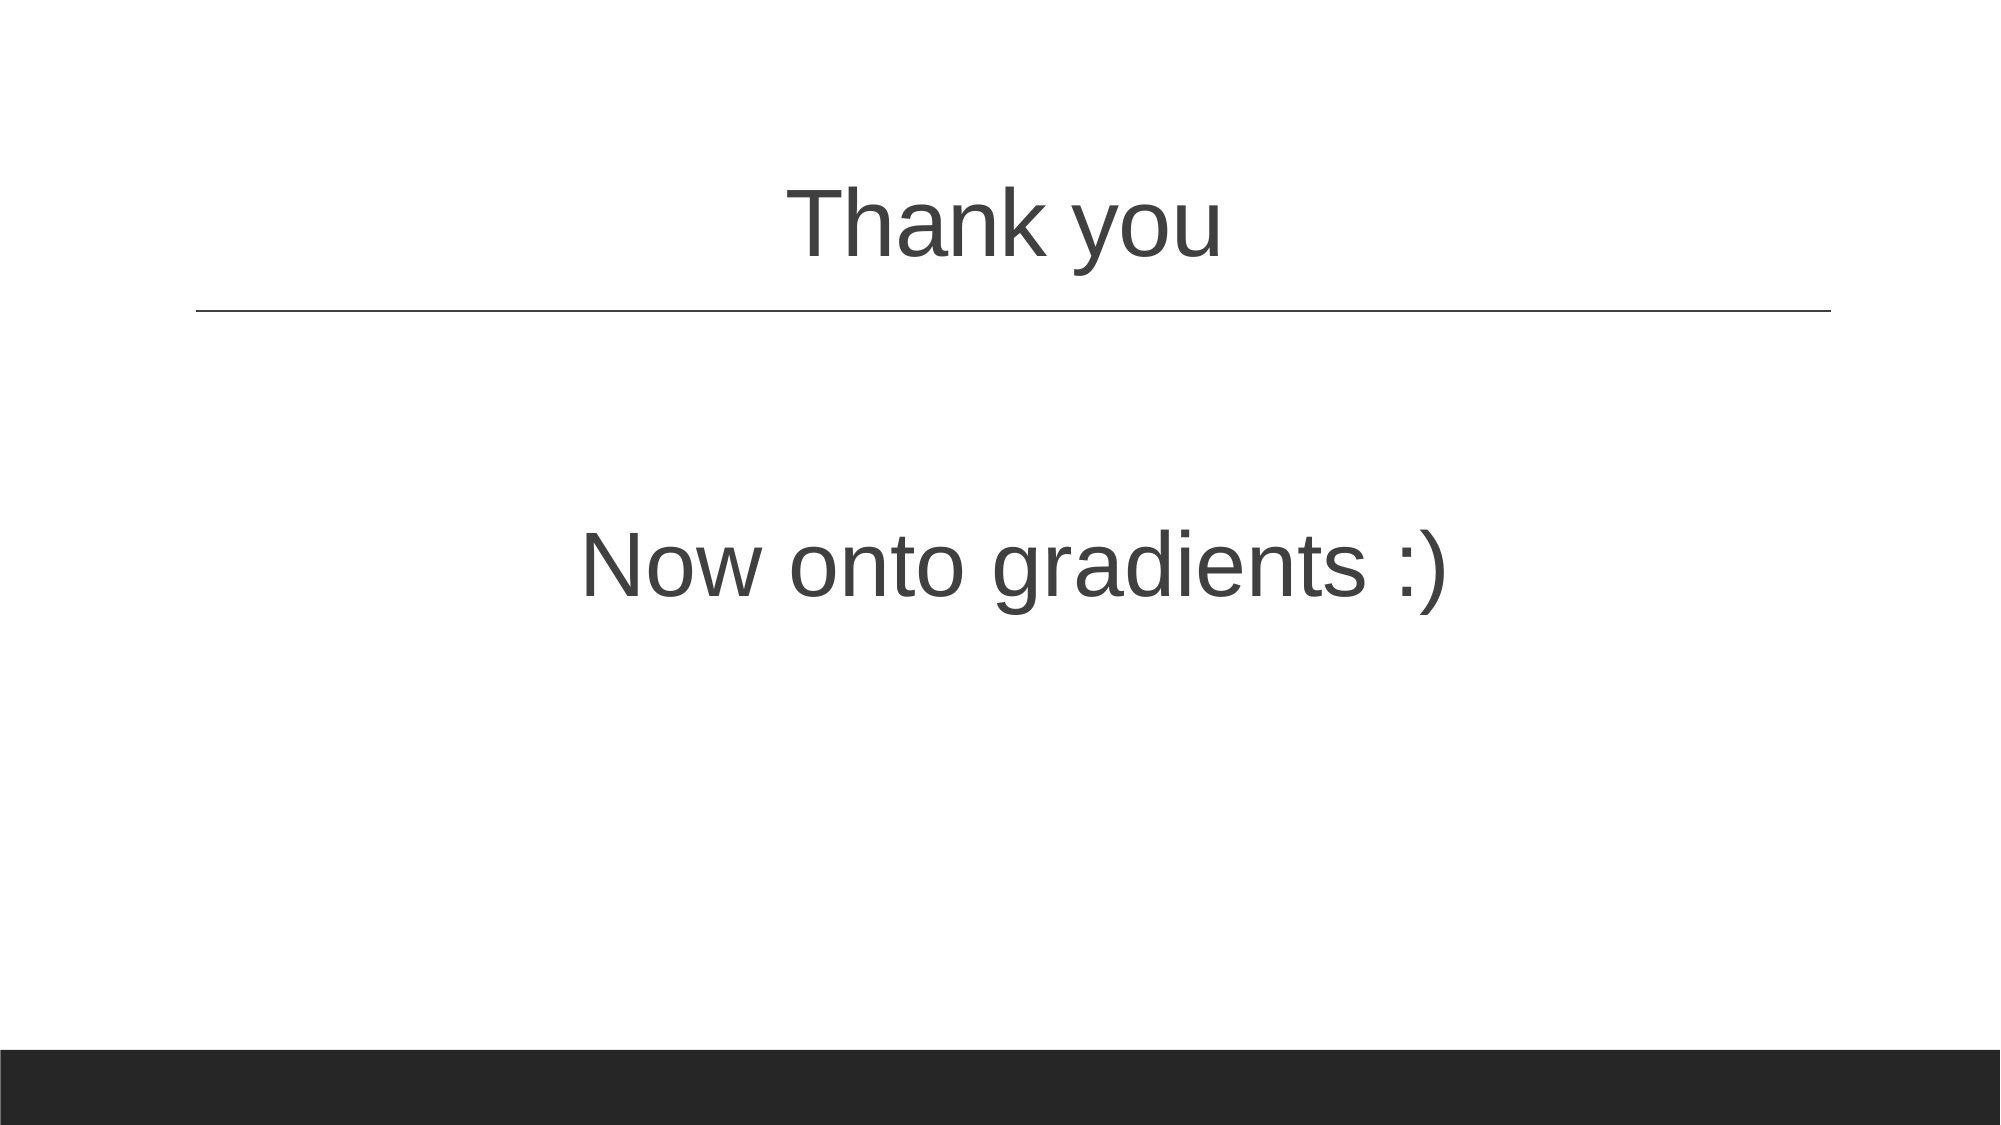

# Thank you
Now onto gradients :)